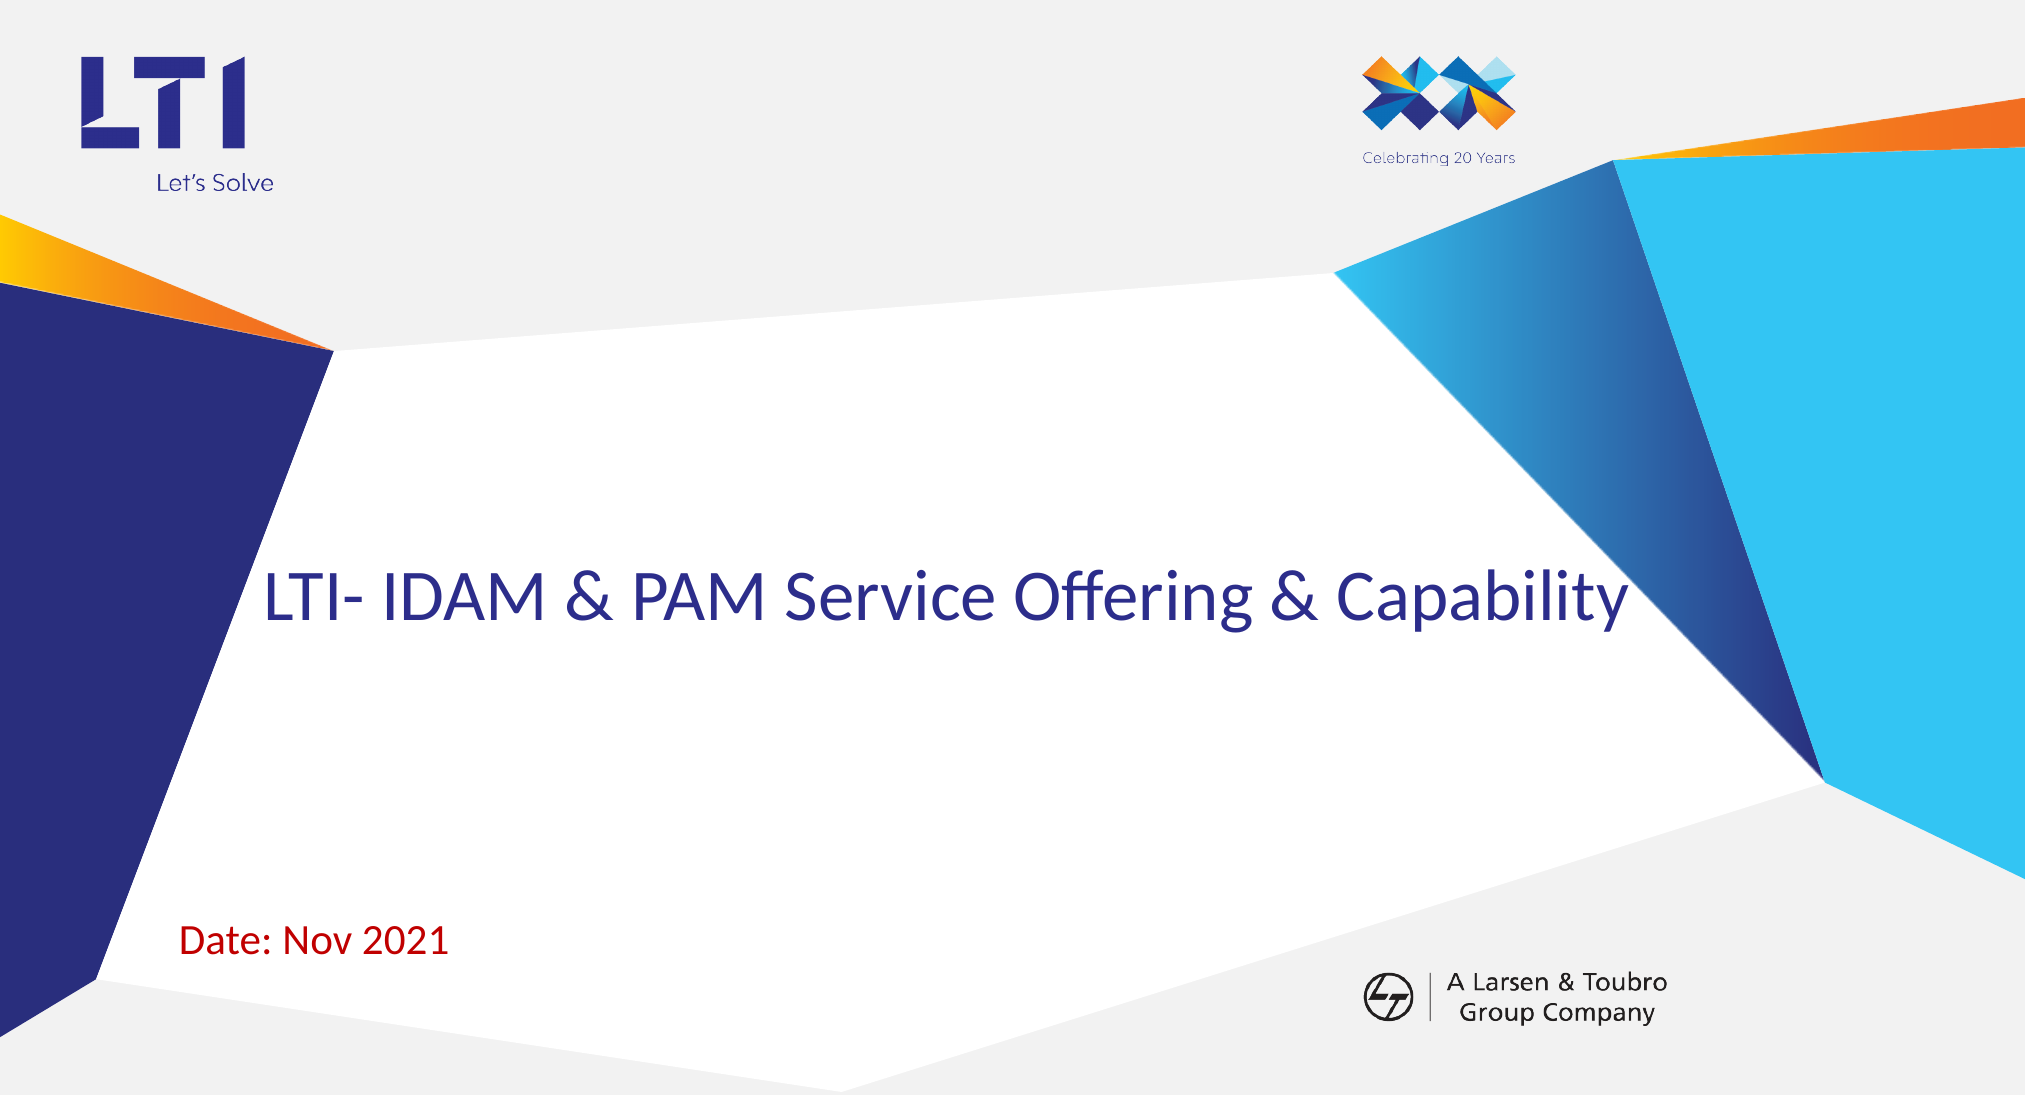

# LTI- IDAM & PAM Service Offering & Capability
Date: Nov 2021